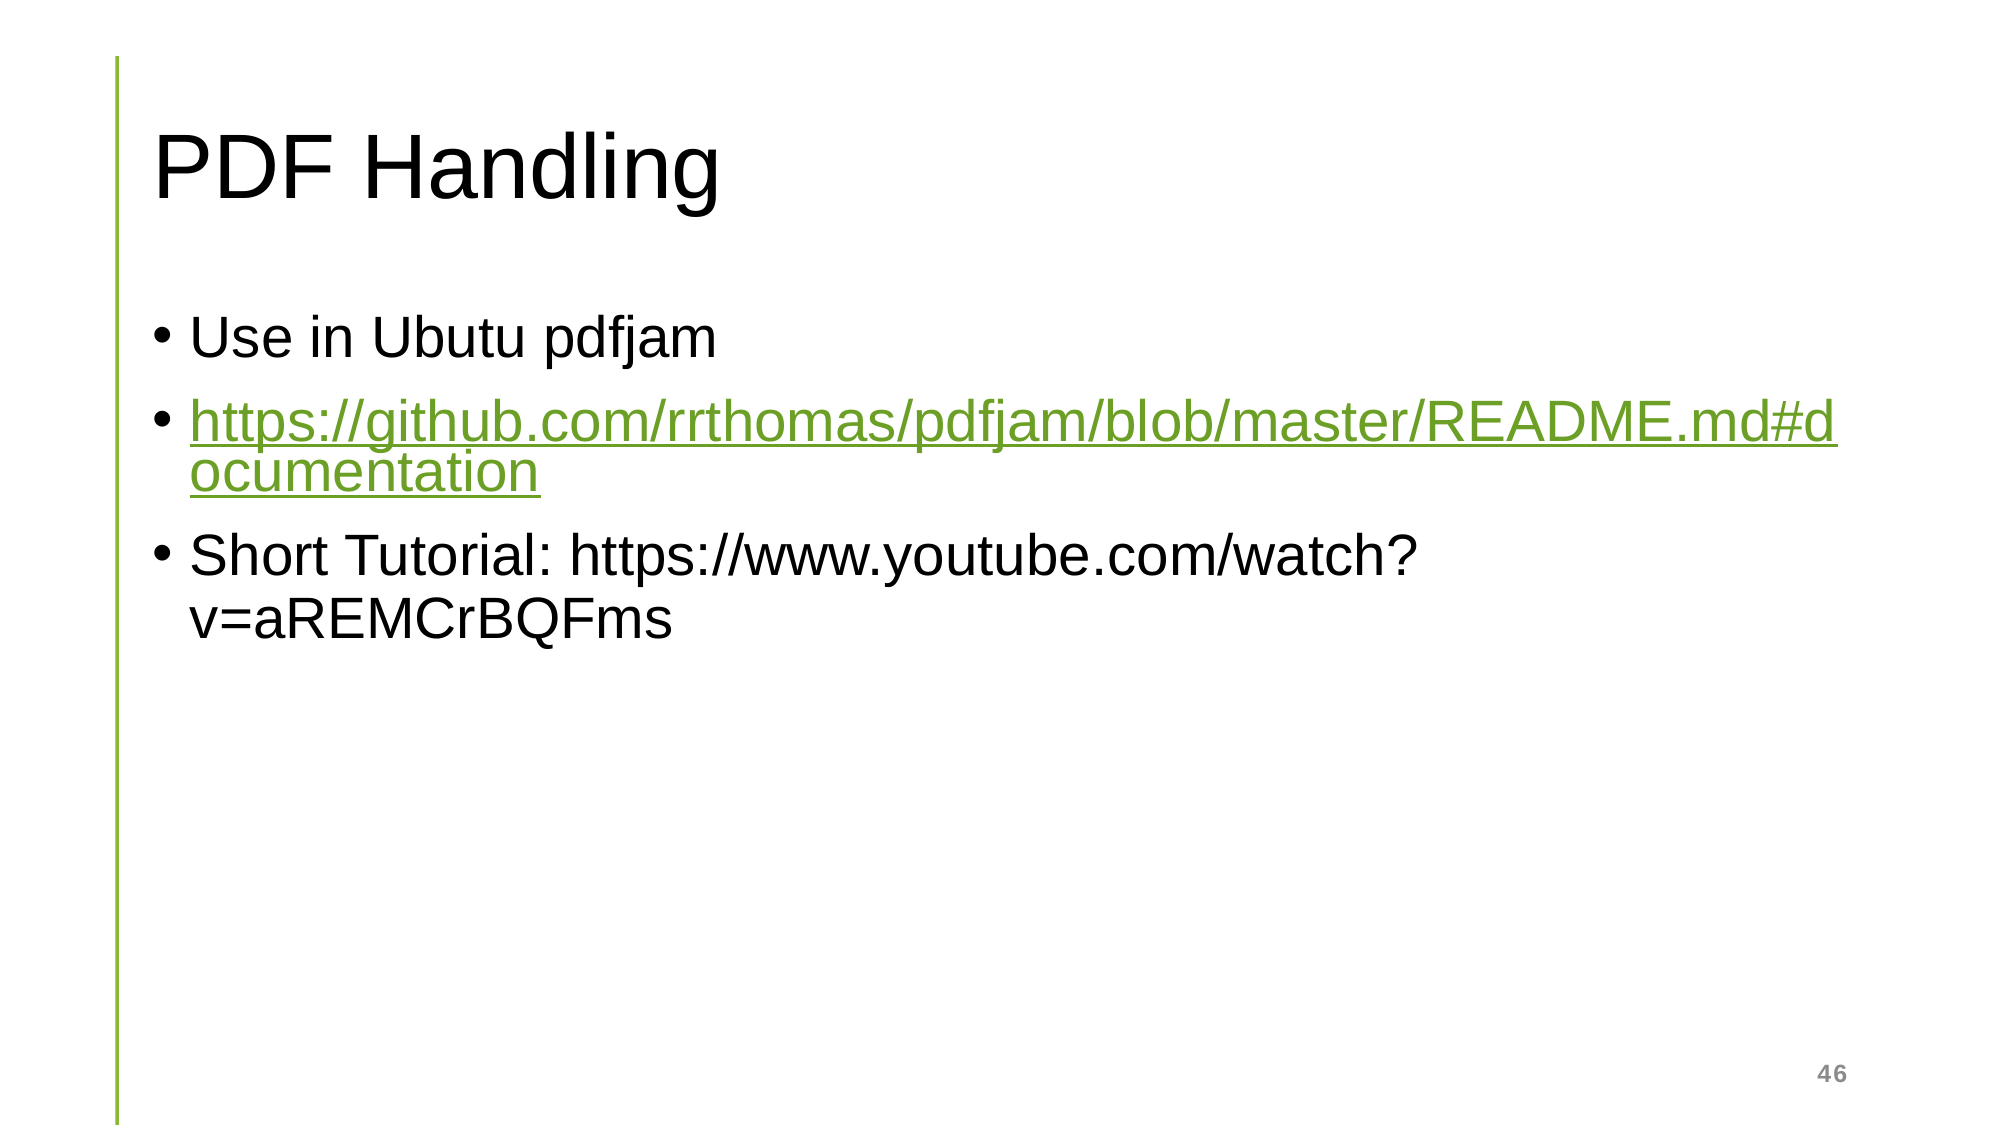

# PDF Handling
Use in Ubutu pdfjam
https://github.com/rrthomas/pdfjam/blob/master/README.md#documentation
Short Tutorial: https://www.youtube.com/watch?v=aREMCrBQFms
46